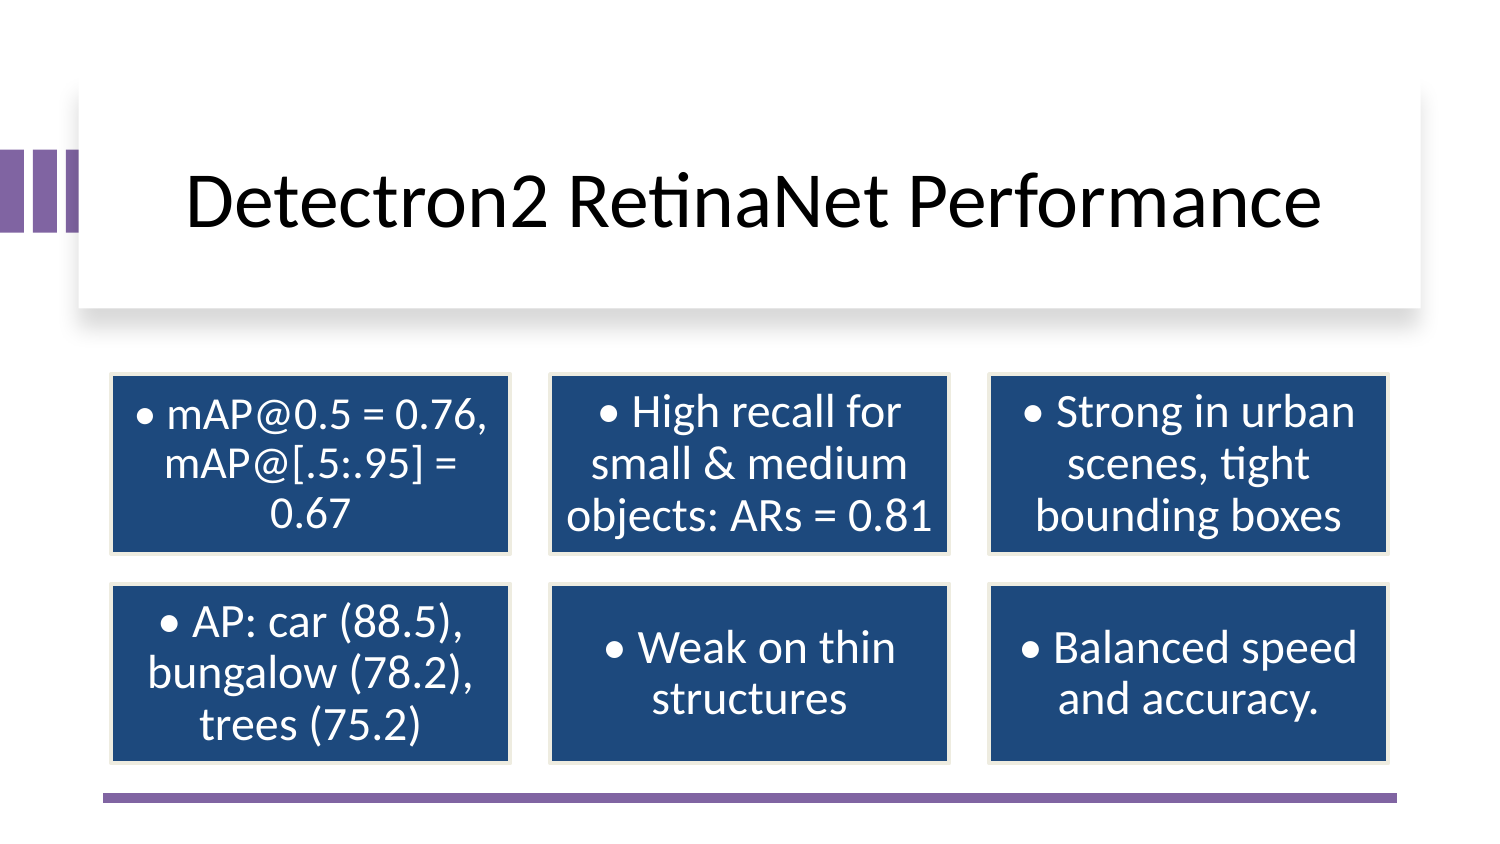

# Detectron2 RetinaNet Performance

• mAP@0.5 = 0.76, mAP@[.5:.95] = 0.67

• High recall for small & medium objects: ARs = 0.81

• Strong in urban scenes, tight bounding boxes

• AP: car (88.5), bungalow (78.2), trees (75.2)

• Weak on thin structures

• Balanced speed and accuracy.